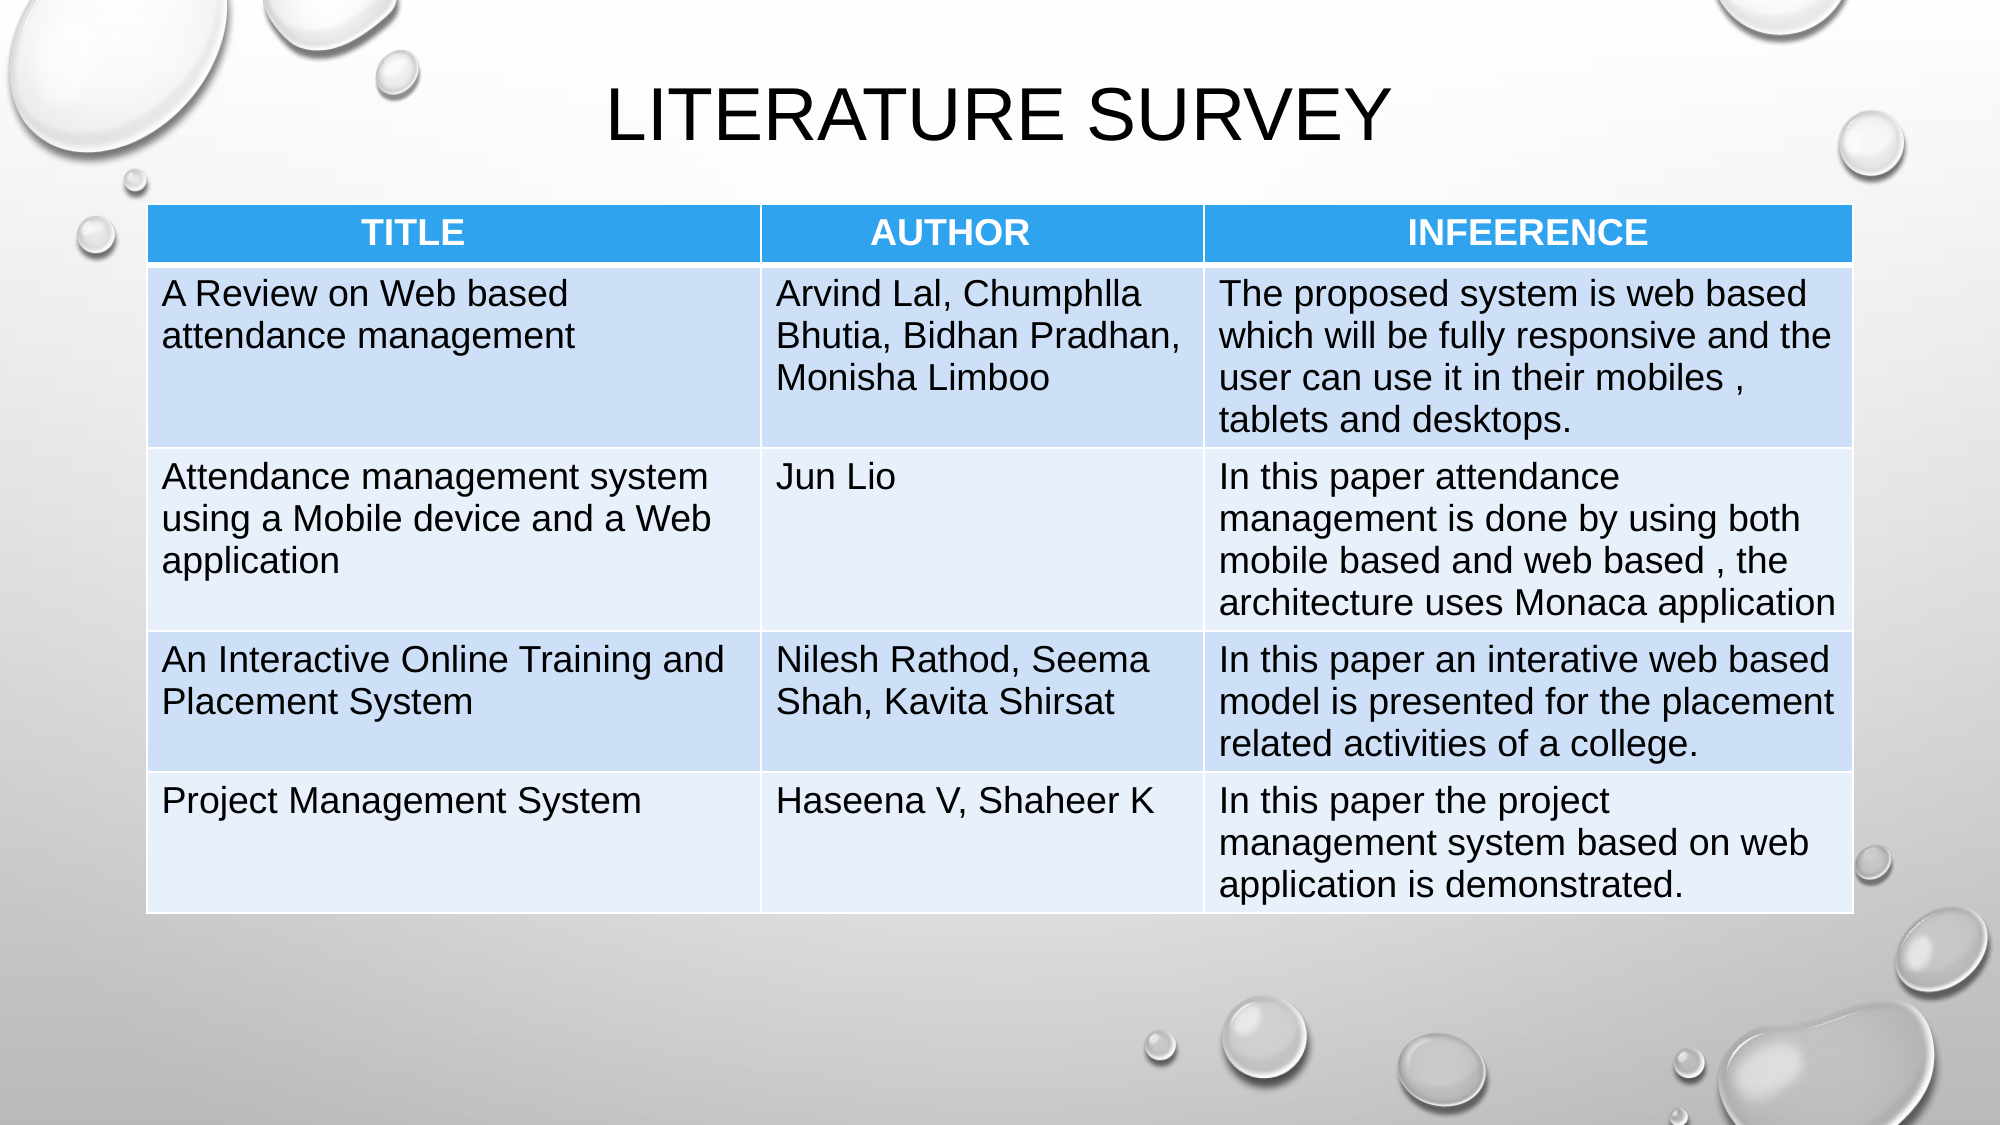

# Literature survey
| TITLE | AUTHOR | INFEERENCE |
| --- | --- | --- |
| A Review on Web based attendance management | Arvind Lal, Chumphlla Bhutia, Bidhan Pradhan, Monisha Limboo | The proposed system is web based which will be fully responsive and the user can use it in their mobiles , tablets and desktops. |
| Attendance management system using a Mobile device and a Web application | Jun Lio | In this paper attendance management is done by using both mobile based and web based , the architecture uses Monaca application |
| An Interactive Online Training and Placement System | Nilesh Rathod, Seema Shah, Kavita Shirsat | In this paper an interative web based model is presented for the placement related activities of a college. |
| Project Management System | Haseena V, Shaheer K | In this paper the project management system based on web application is demonstrated. |